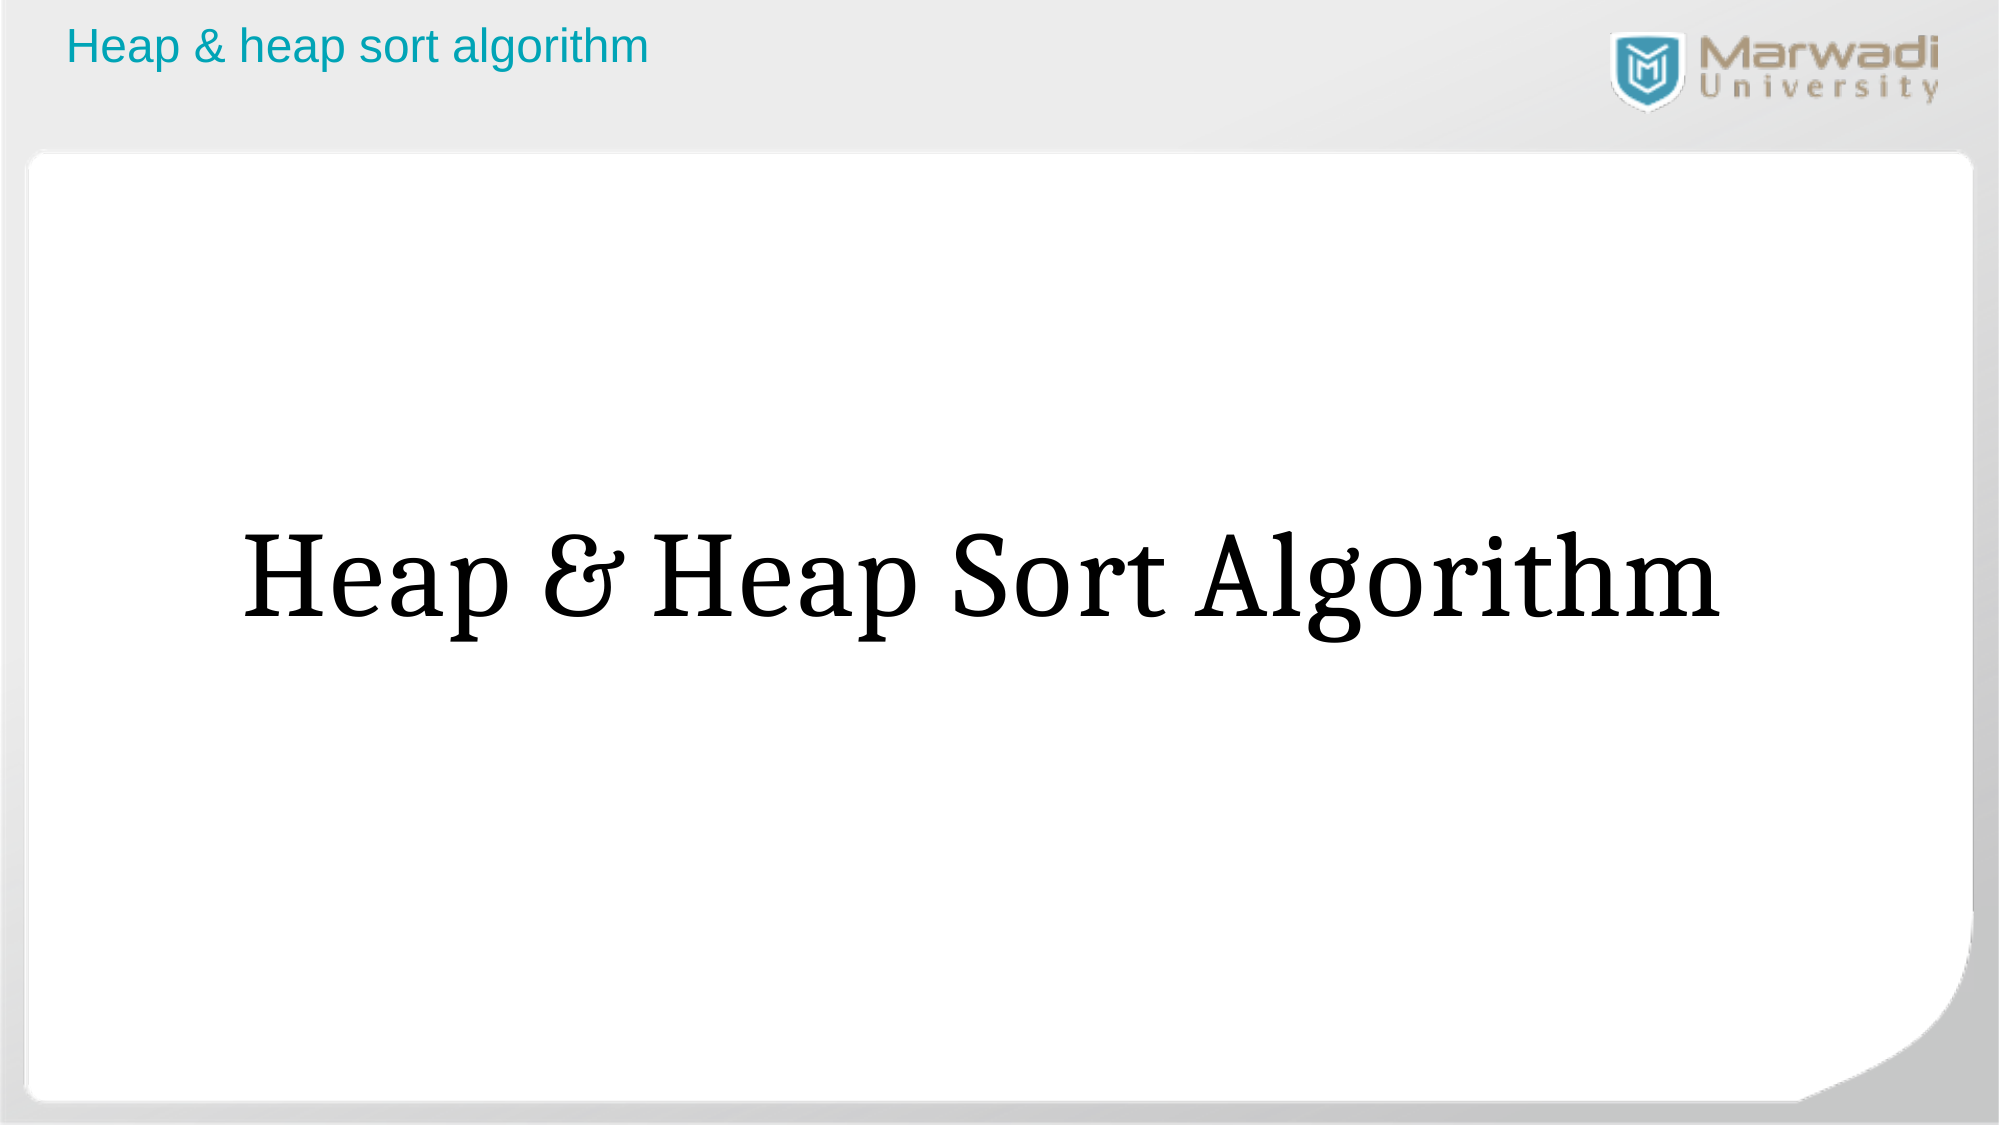

Heap & heap sort algorithm
Heap & Heap Sort Algorithm